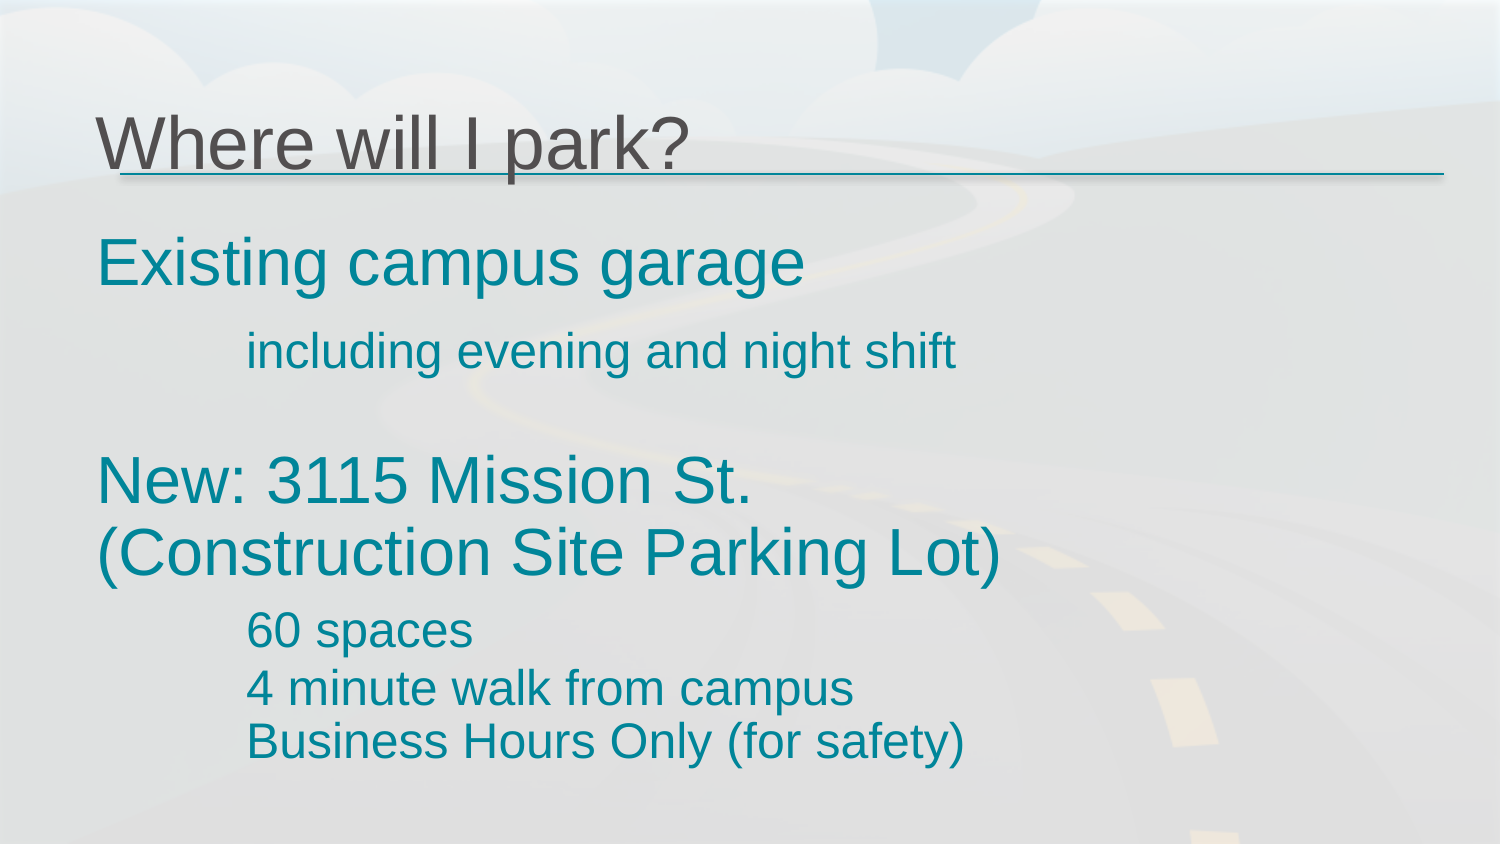

# Where will I park?
Existing campus garage
	including evening and night shift
New: 3115 Mission St.
(Construction Site Parking Lot)
	60 spaces
	4 minute walk from campus
	Business Hours Only (for safety)